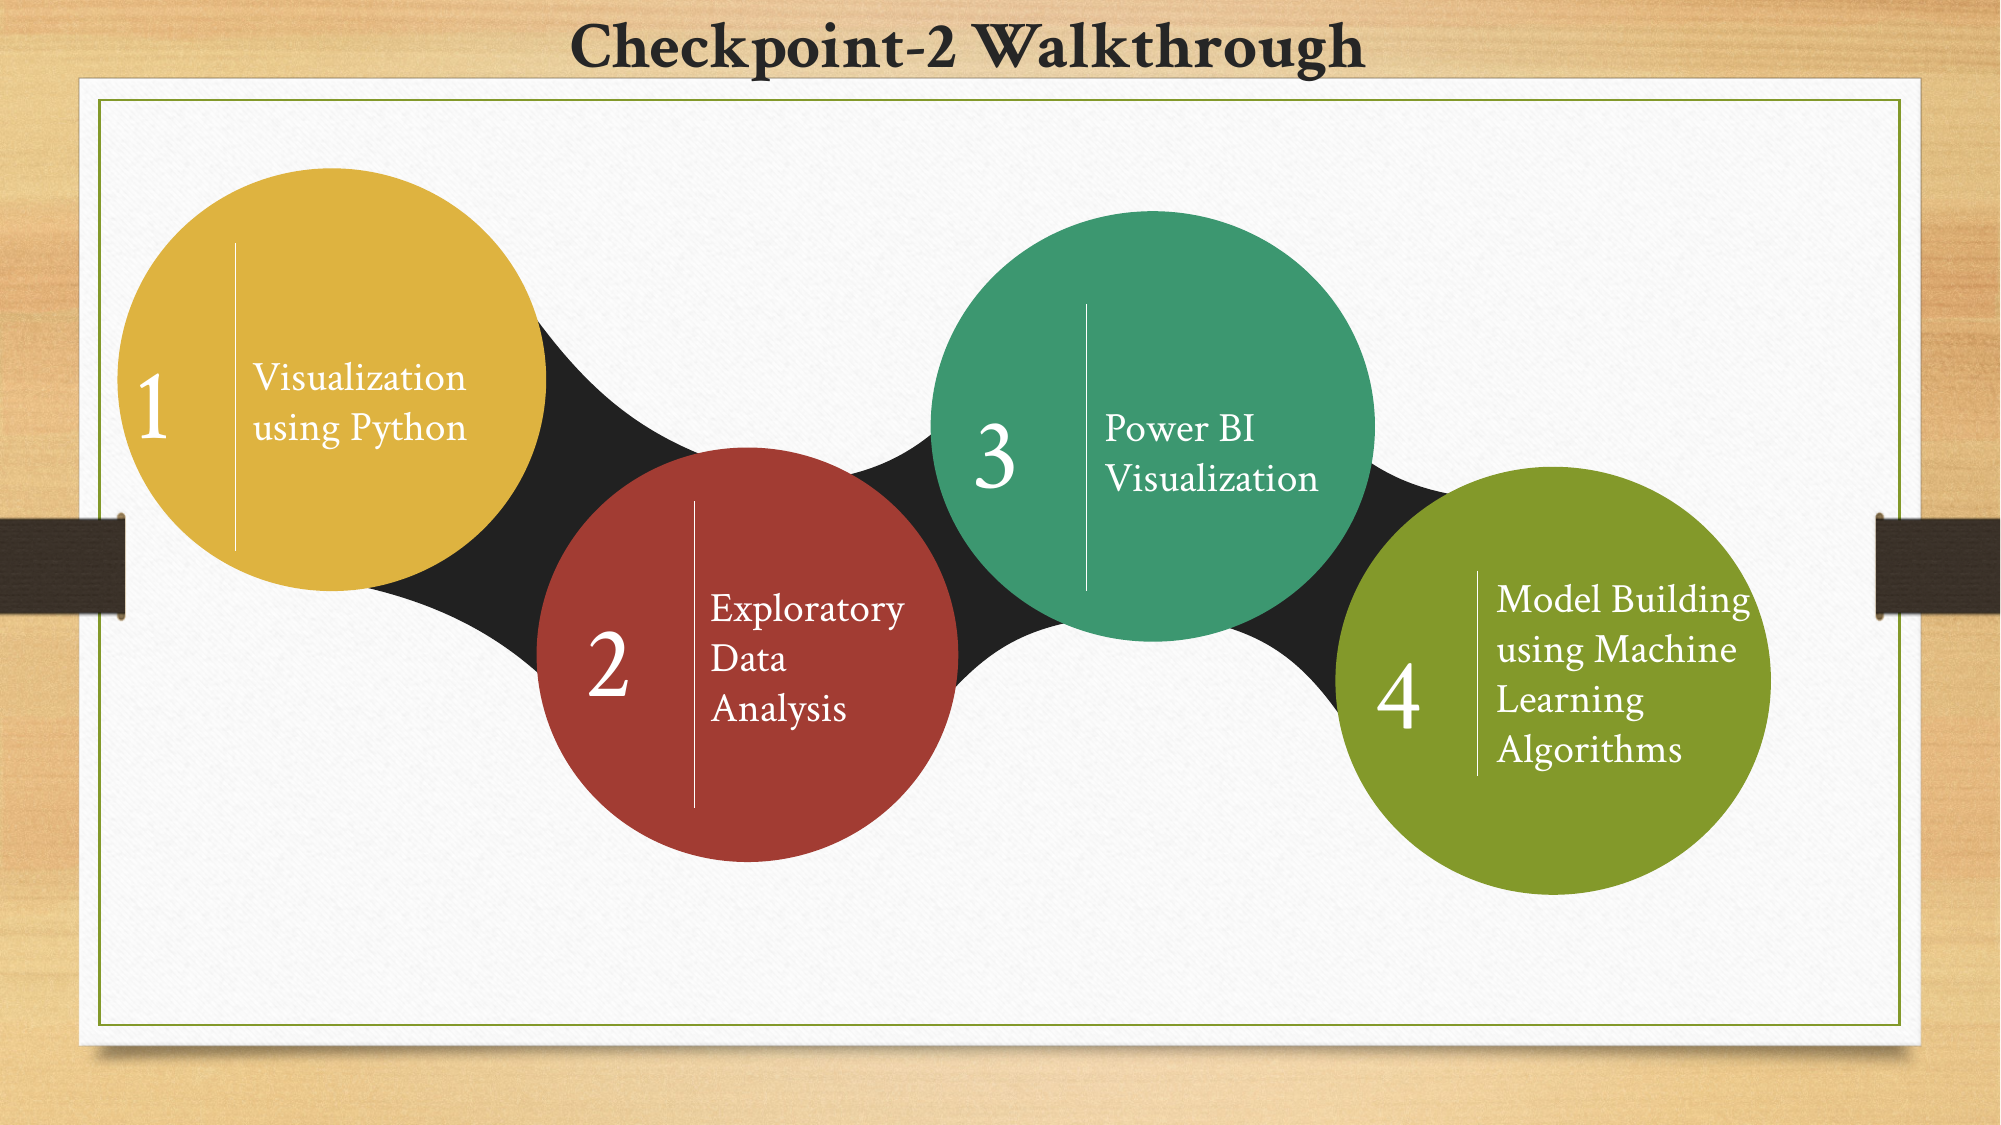

# Checkpoint-2 Walkthrough

1
Visualization using Python

3
Power BI Visualization

Model Building using Machine Learning Algorithms
2
Exploratory Data Analysis
4